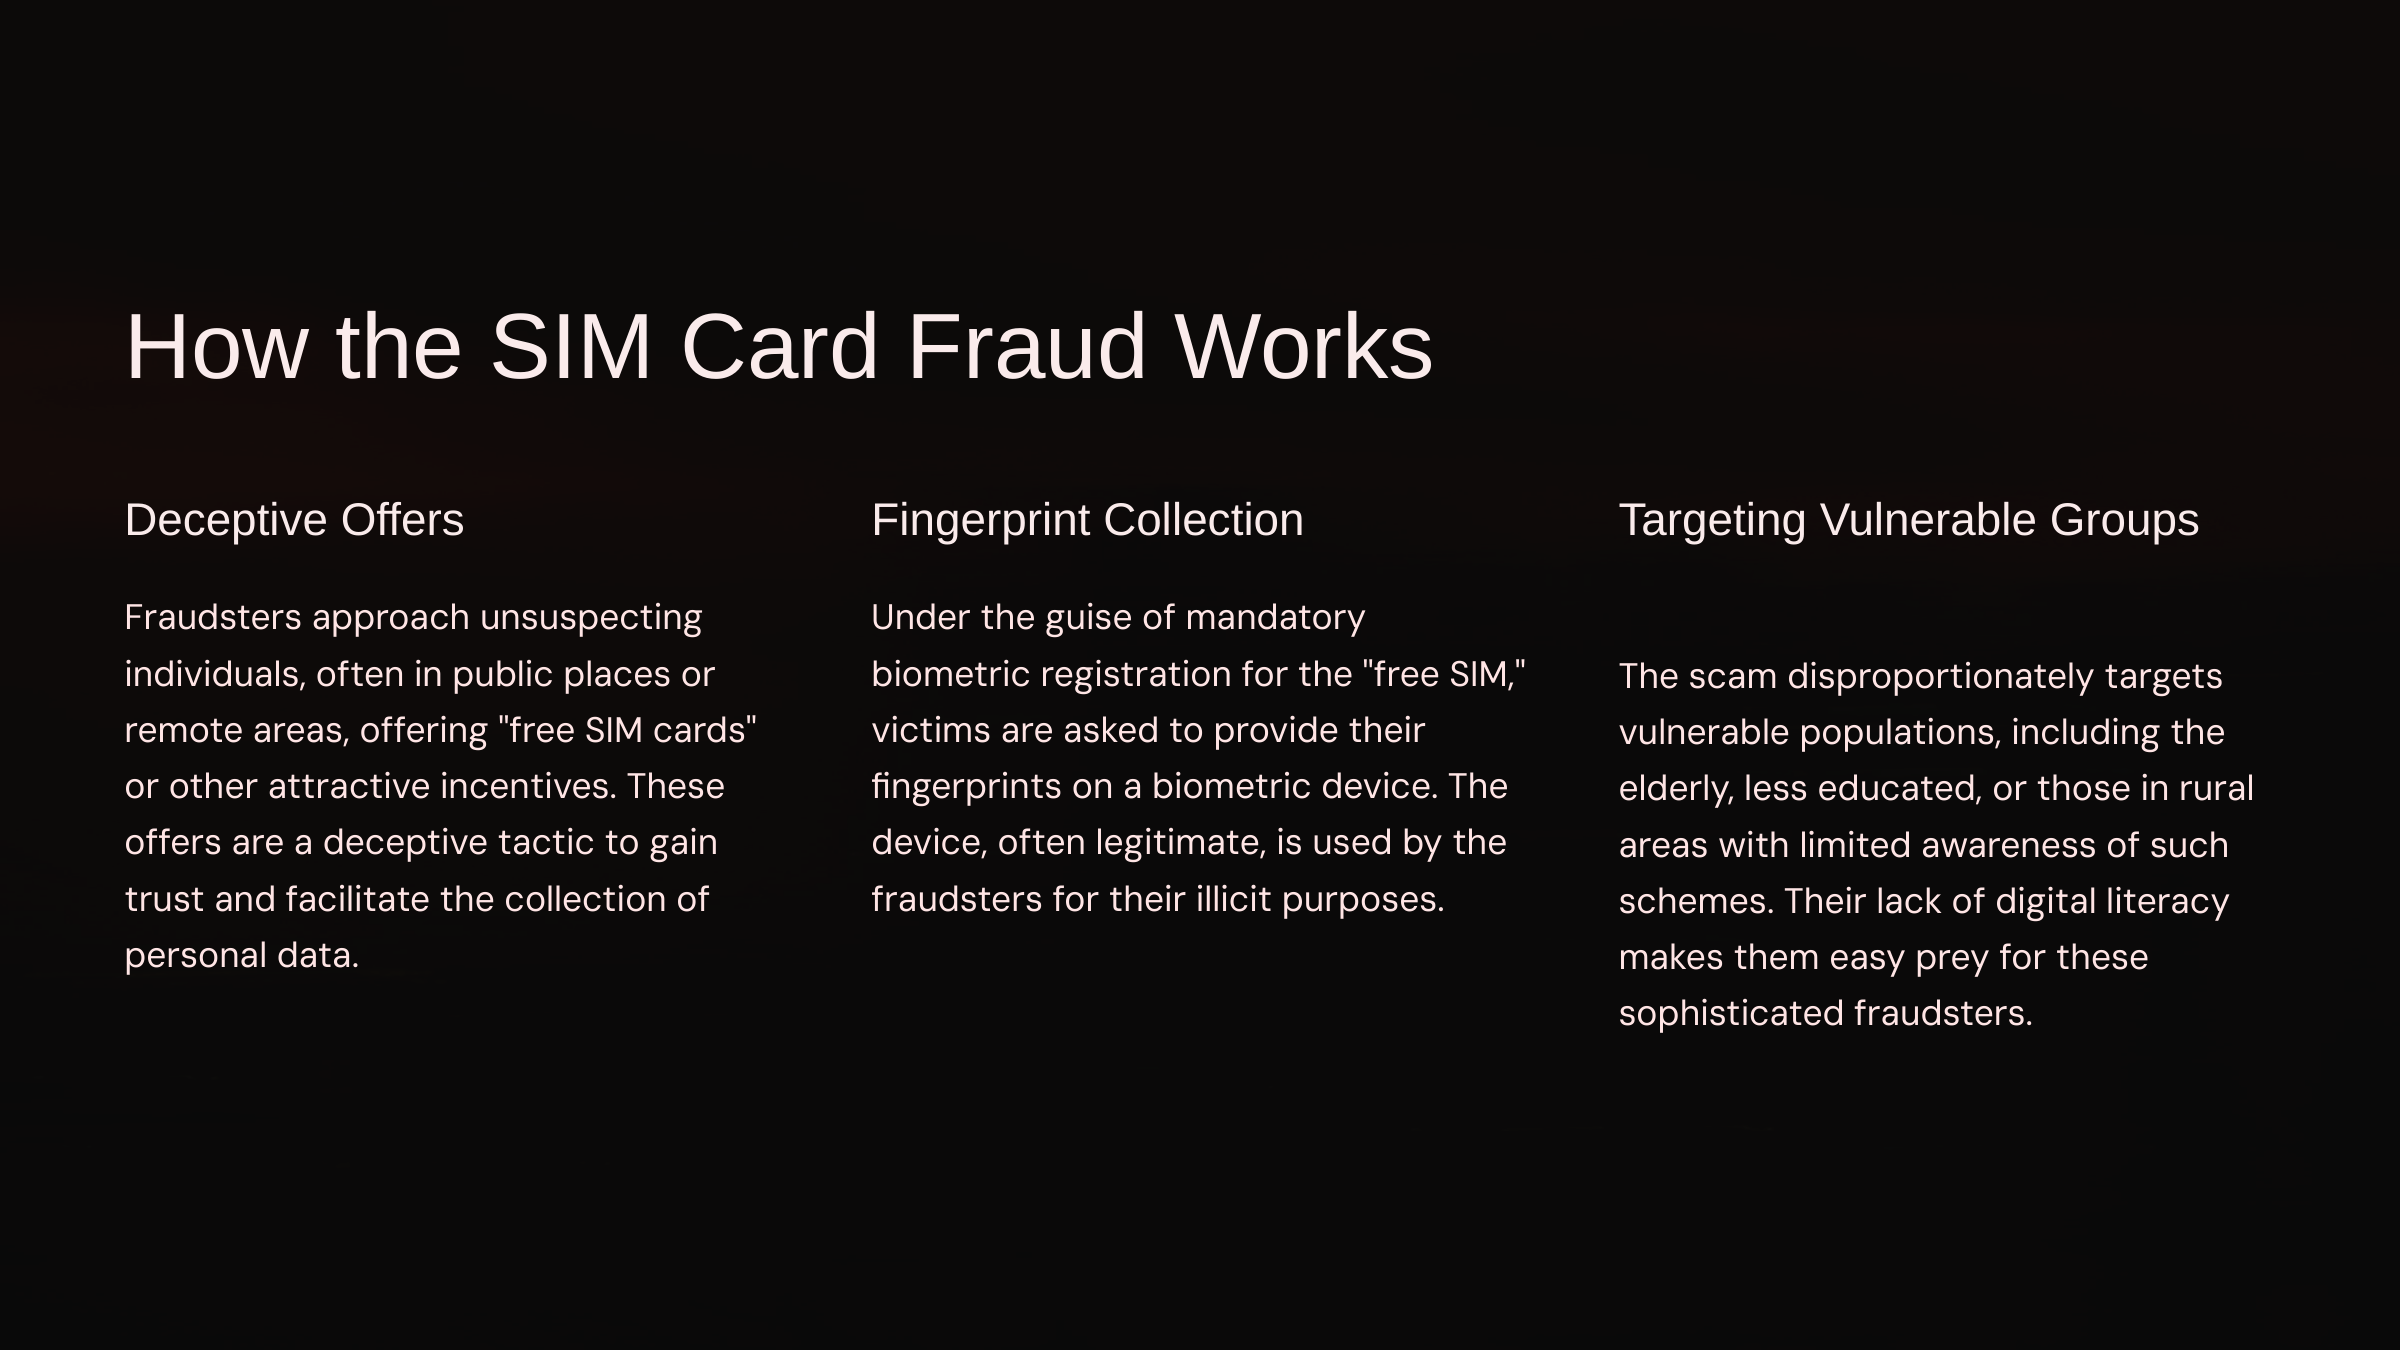

How the SIM Card Fraud Works
Deceptive Offers
Fingerprint Collection
Targeting Vulnerable Groups
Fraudsters approach unsuspecting individuals, often in public places or remote areas, offering "free SIM cards" or other attractive incentives. These offers are a deceptive tactic to gain trust and facilitate the collection of personal data.
Under the guise of mandatory biometric registration for the "free SIM," victims are asked to provide their fingerprints on a biometric device. The device, often legitimate, is used by the fraudsters for their illicit purposes.
The scam disproportionately targets vulnerable populations, including the elderly, less educated, or those in rural areas with limited awareness of such schemes. Their lack of digital literacy makes them easy prey for these sophisticated fraudsters.